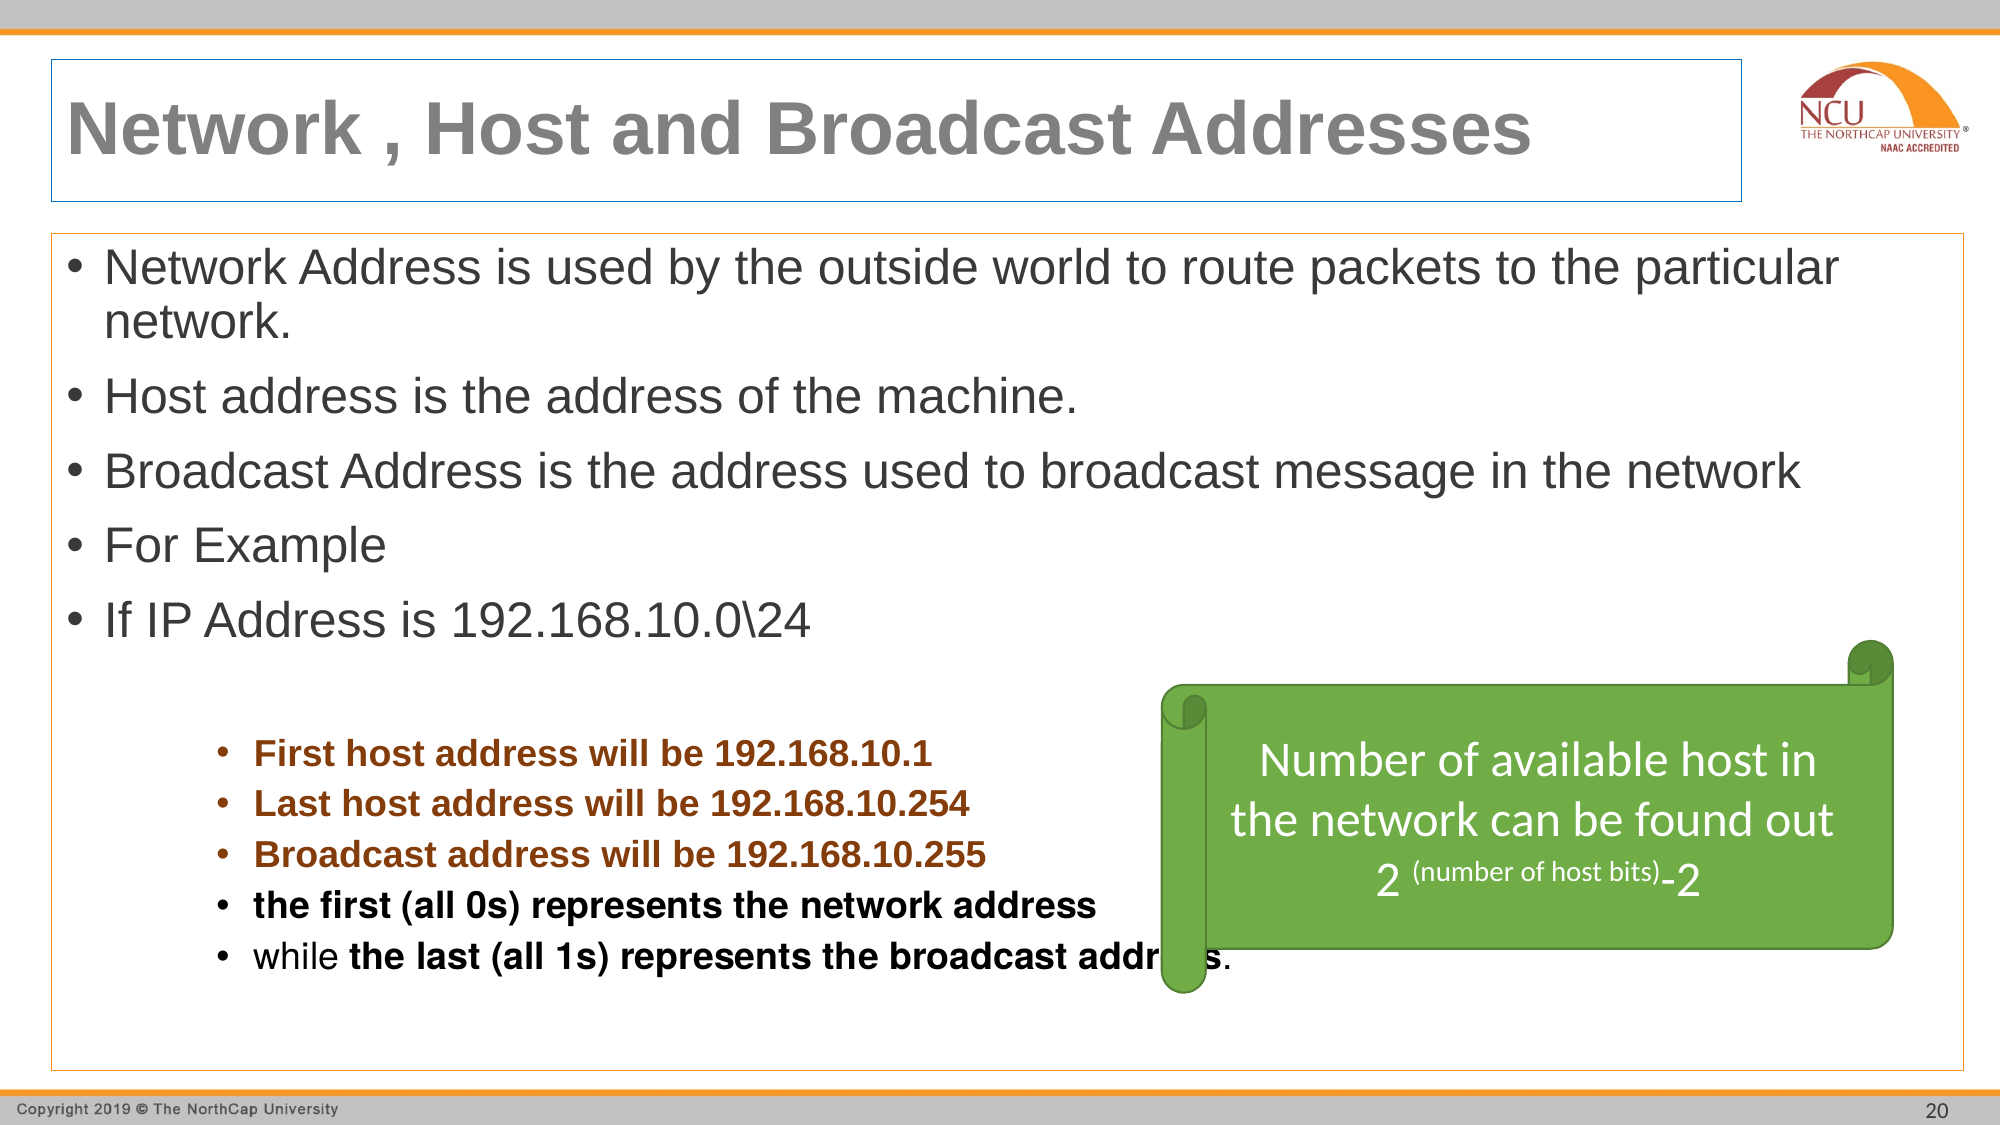

# Network , Host and Broadcast Addresses
Network Address is used by the outside world to route packets to the particular network.
Host address is the address of the machine.
Broadcast Address is the address used to broadcast message in the network
For Example
If IP Address is 192.168.10.0\24

First host address will be 192.168.10.1
Last host address will be 192.168.10.254
Broadcast address will be 192.168.10.255
the first (all 0s) represents the network address
while the last (all 1s) represents the broadcast address.
Number of available host in the network can be found out
2 (number of host bits)-2
20